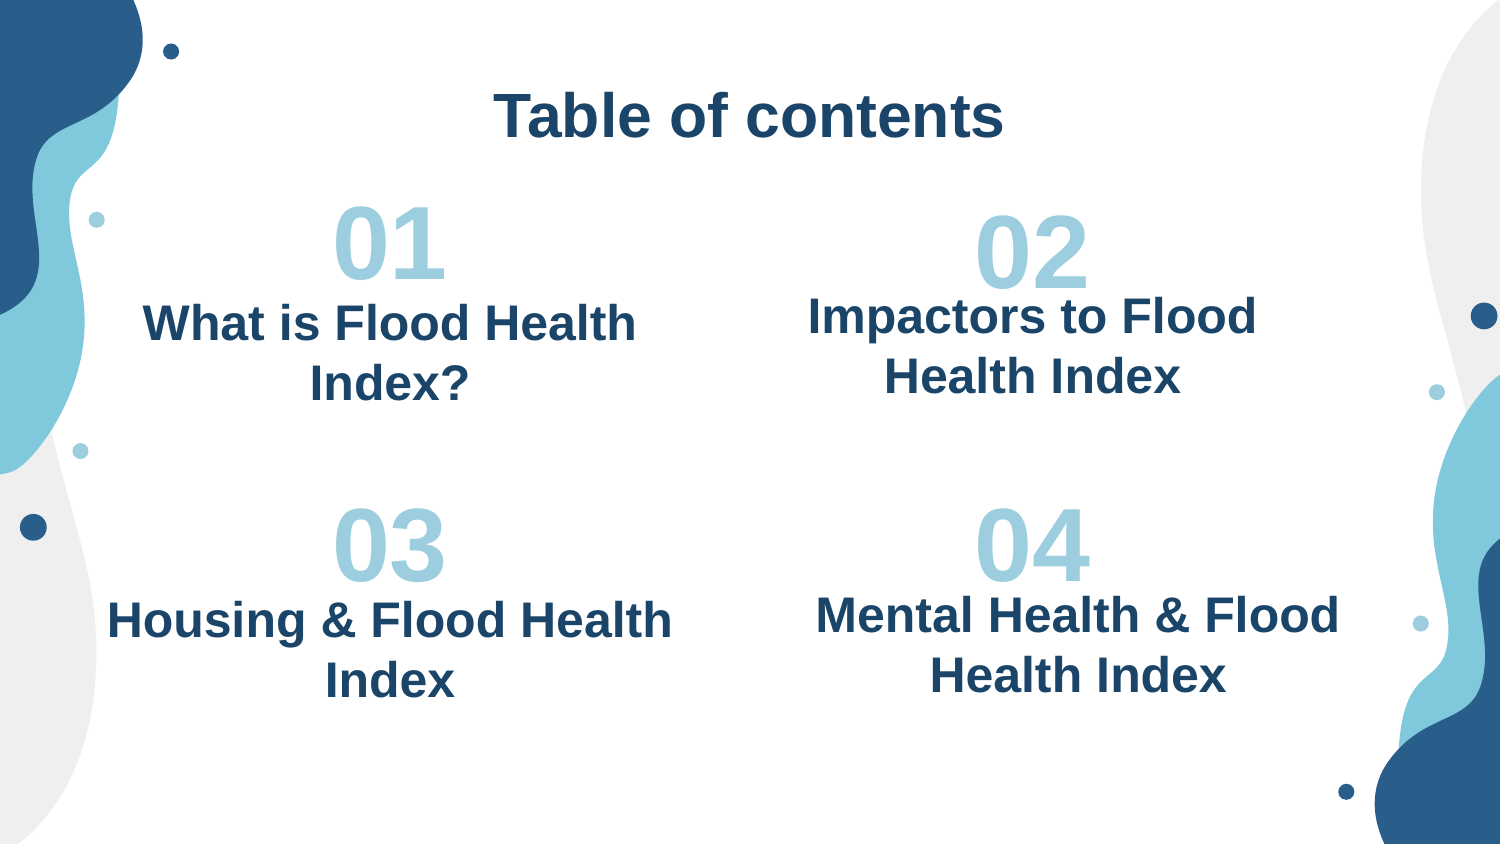

# Table of contents
01
02
Impactors to Flood Health Index
What is Flood Health Index?
03
04
Mental Health & Flood Health Index
Housing & Flood Health Index